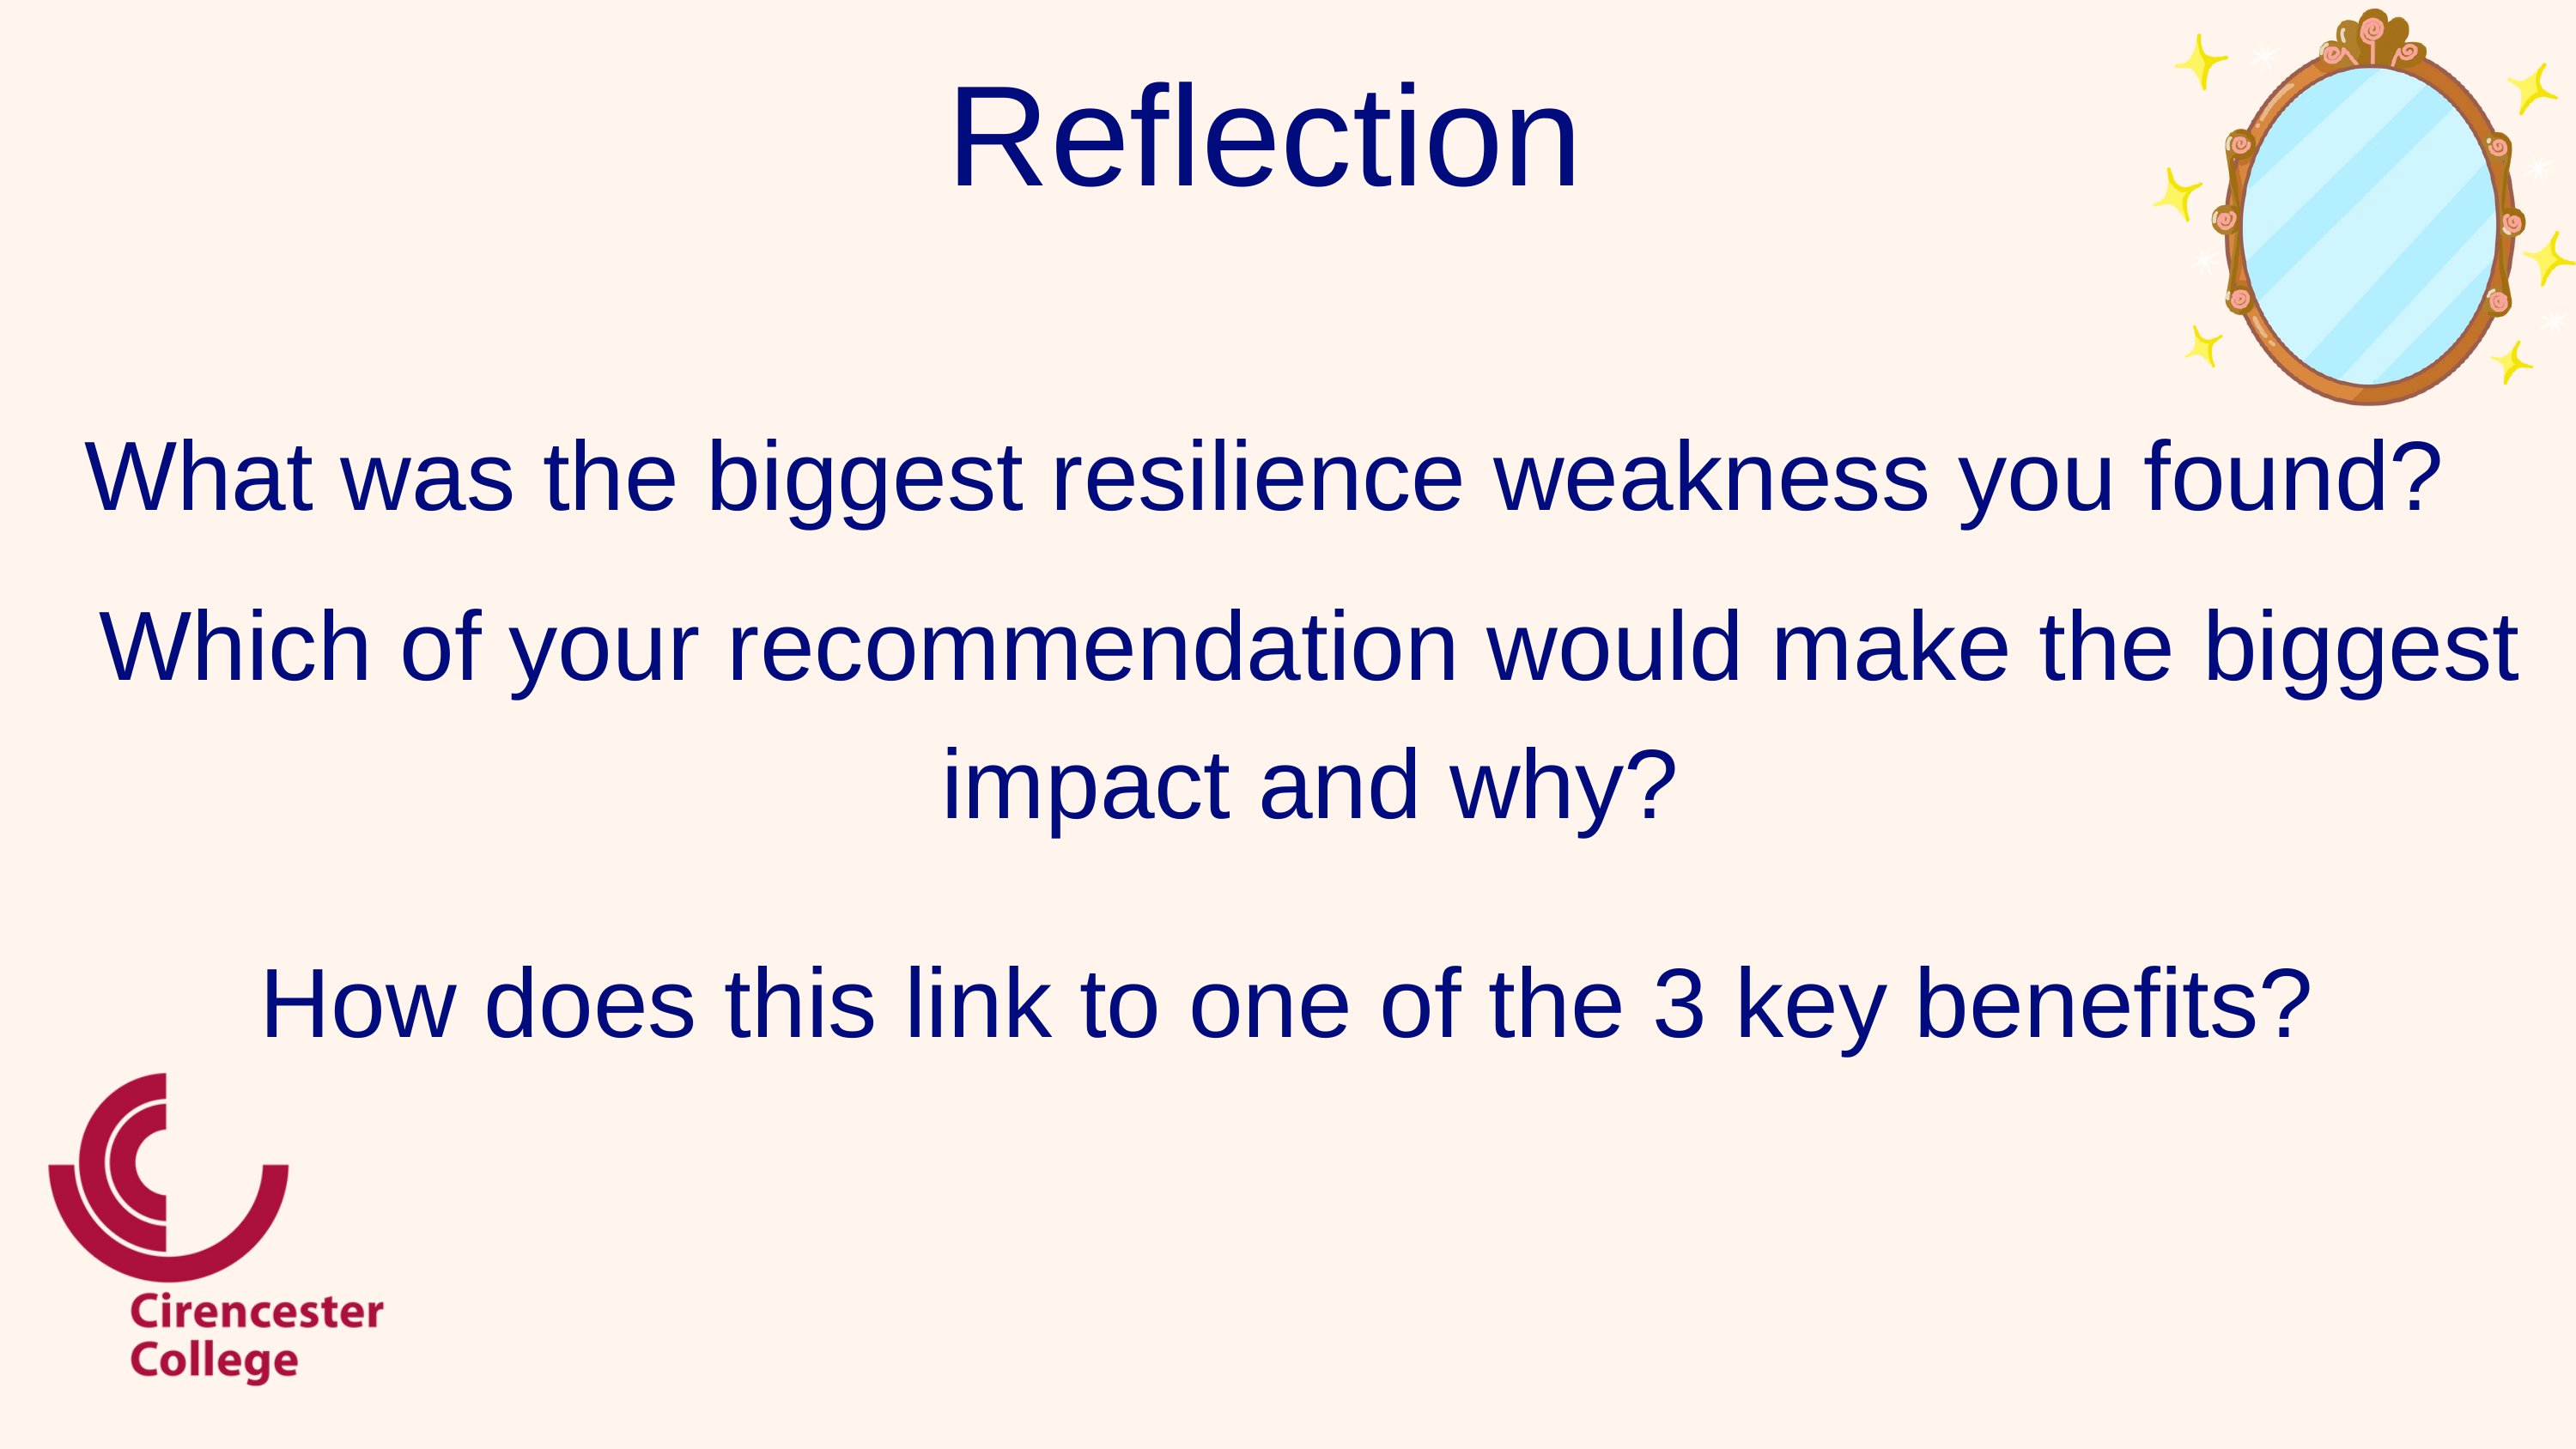

Reflection
What was the biggest resilience weakness you found?
Which of your recommendation would make the biggest impact and why?
How does this link to one of the 3 key benefits?